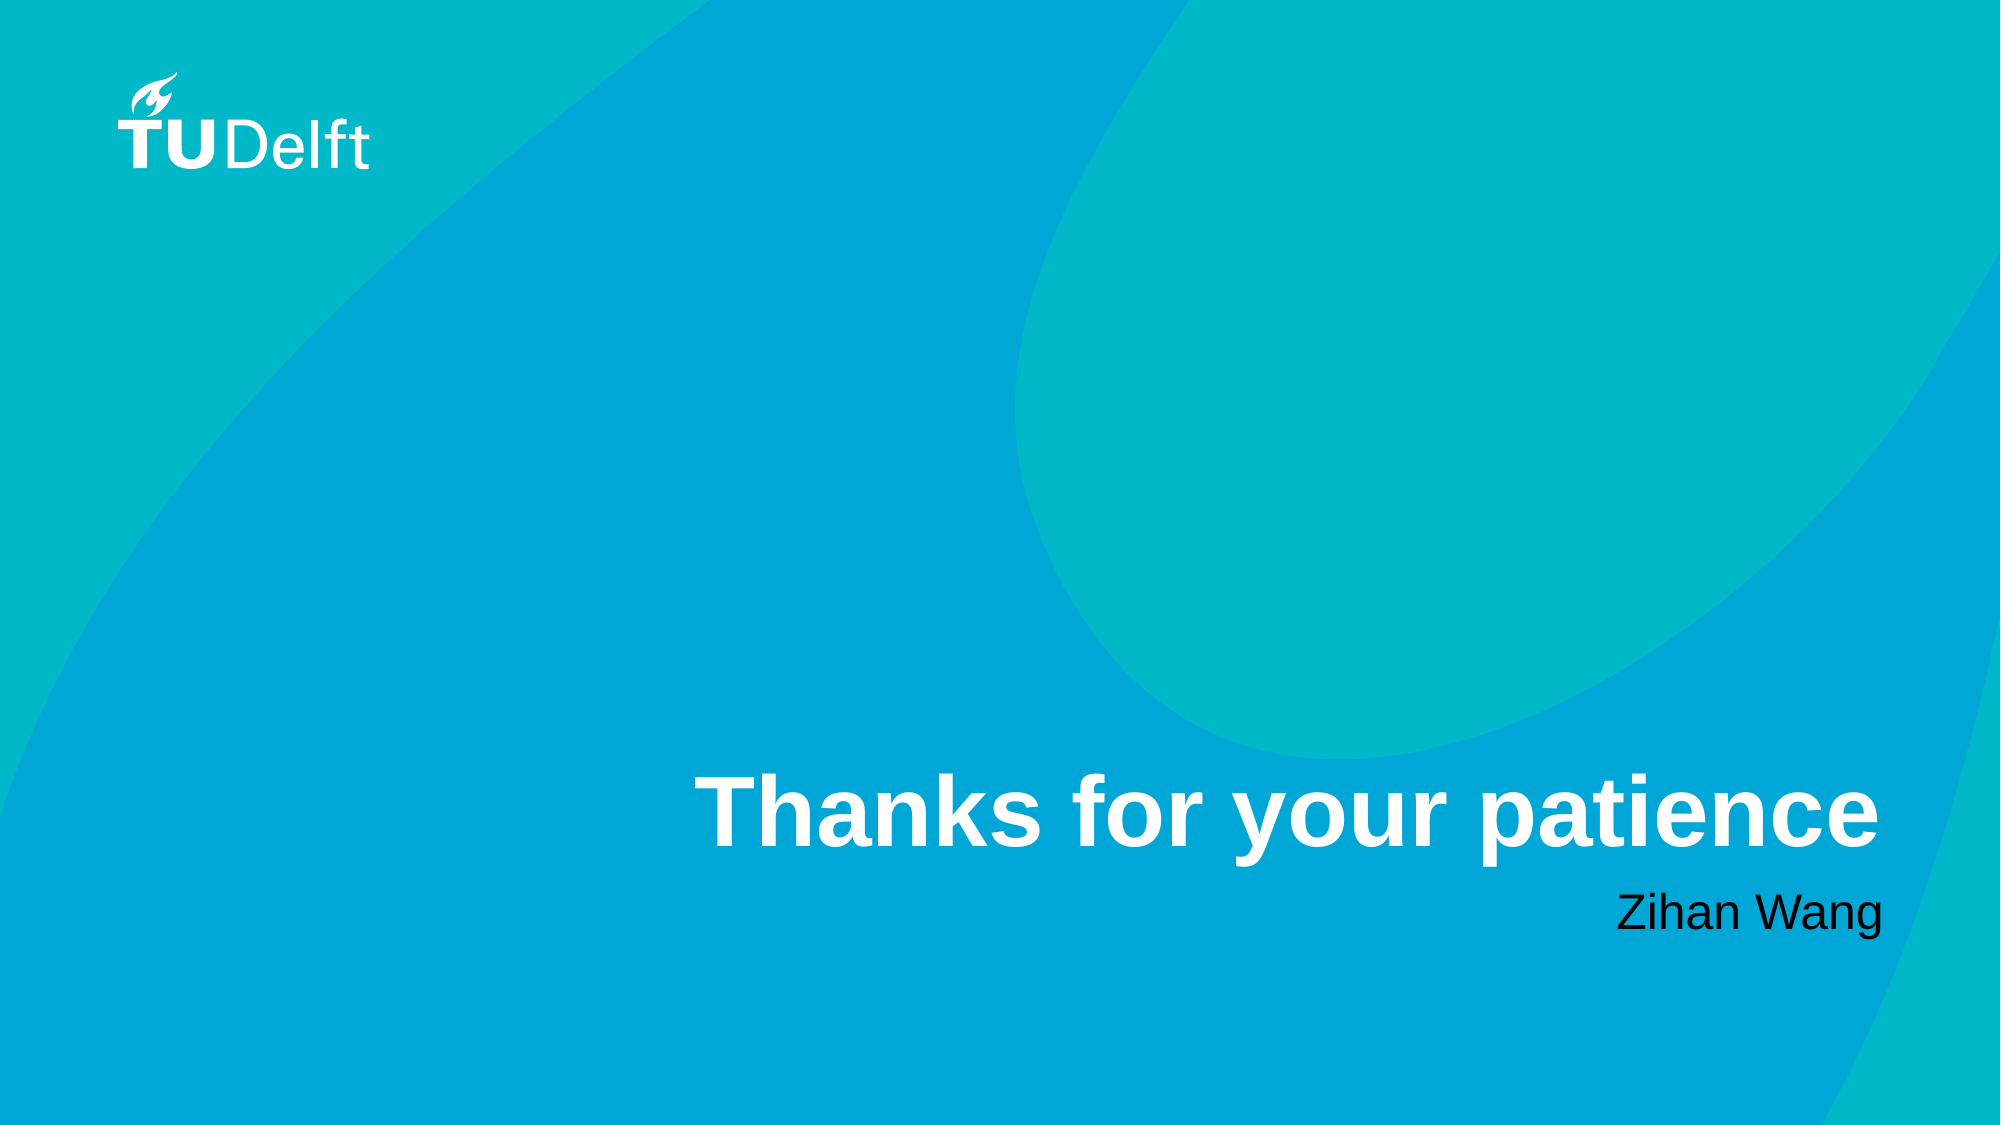

#
Thanks for your patience
Zihan Wang